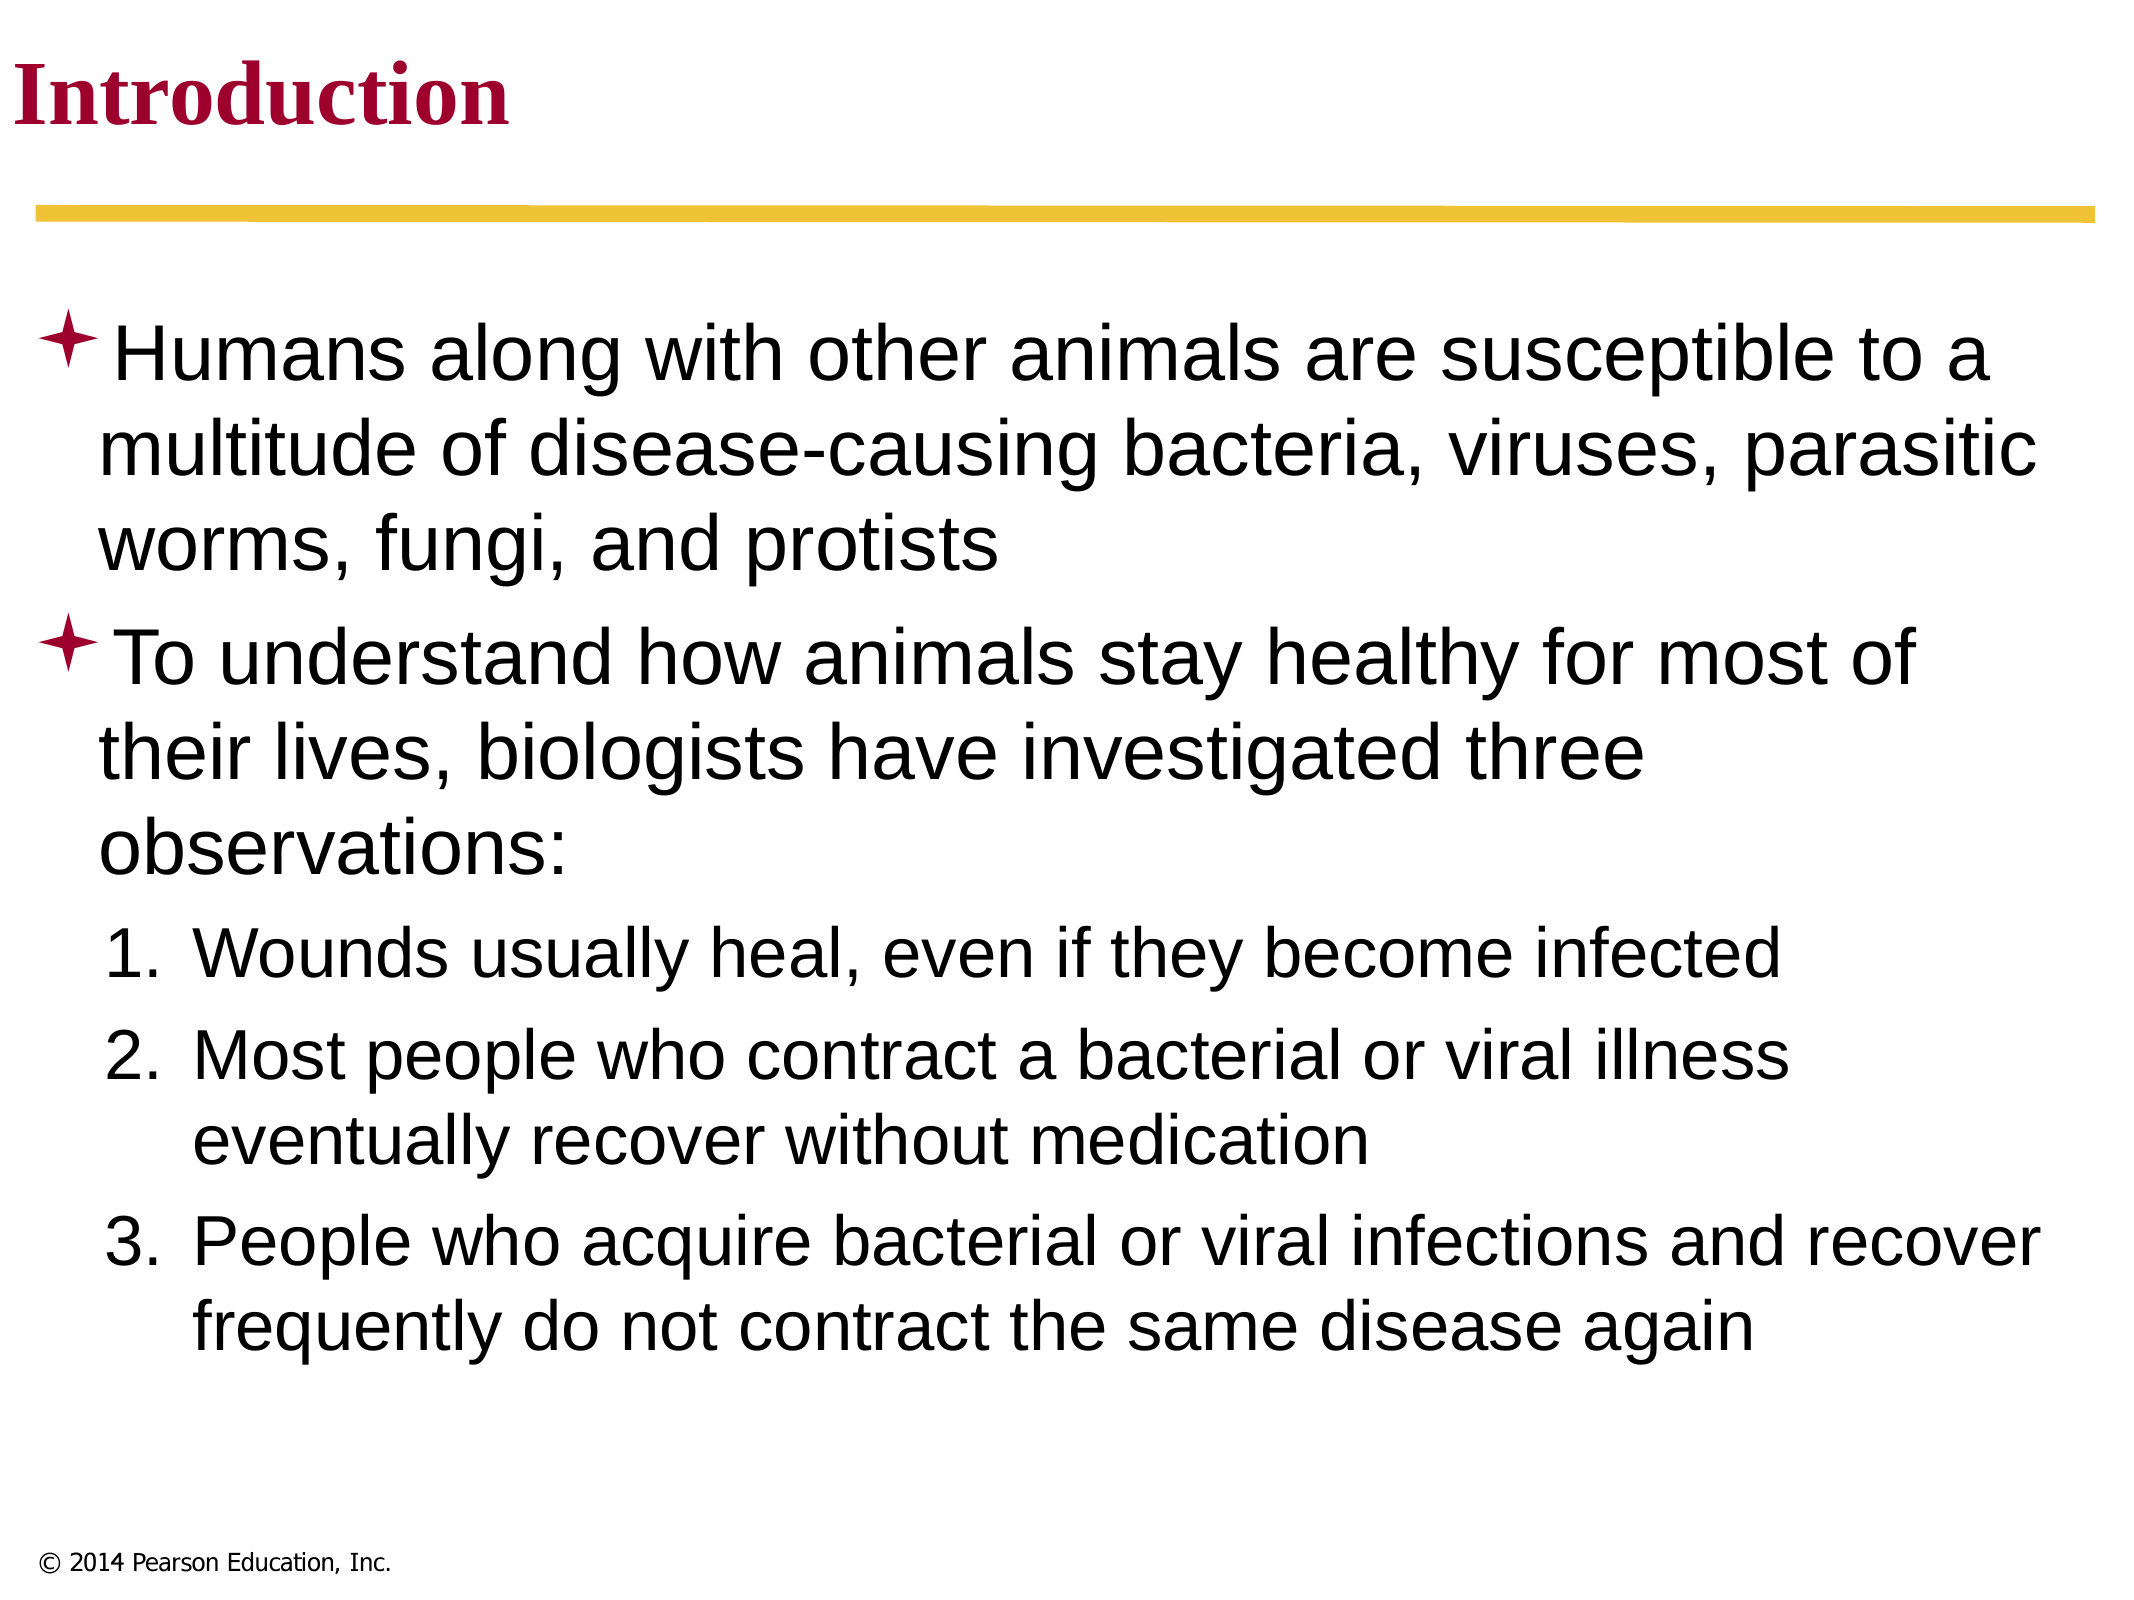

Introduction

Humans along with other animals are susceptible to a multitude of disease-causing bacteria, viruses, parasitic worms, fungi, and protists
To understand how animals stay healthy for most of their lives, biologists have investigated three observations:
Wounds usually heal, even if they become infected
Most people who contract a bacterial or viral illness eventually recover without medication
People who acquire bacterial or viral infections and recover frequently do not contract the same disease again